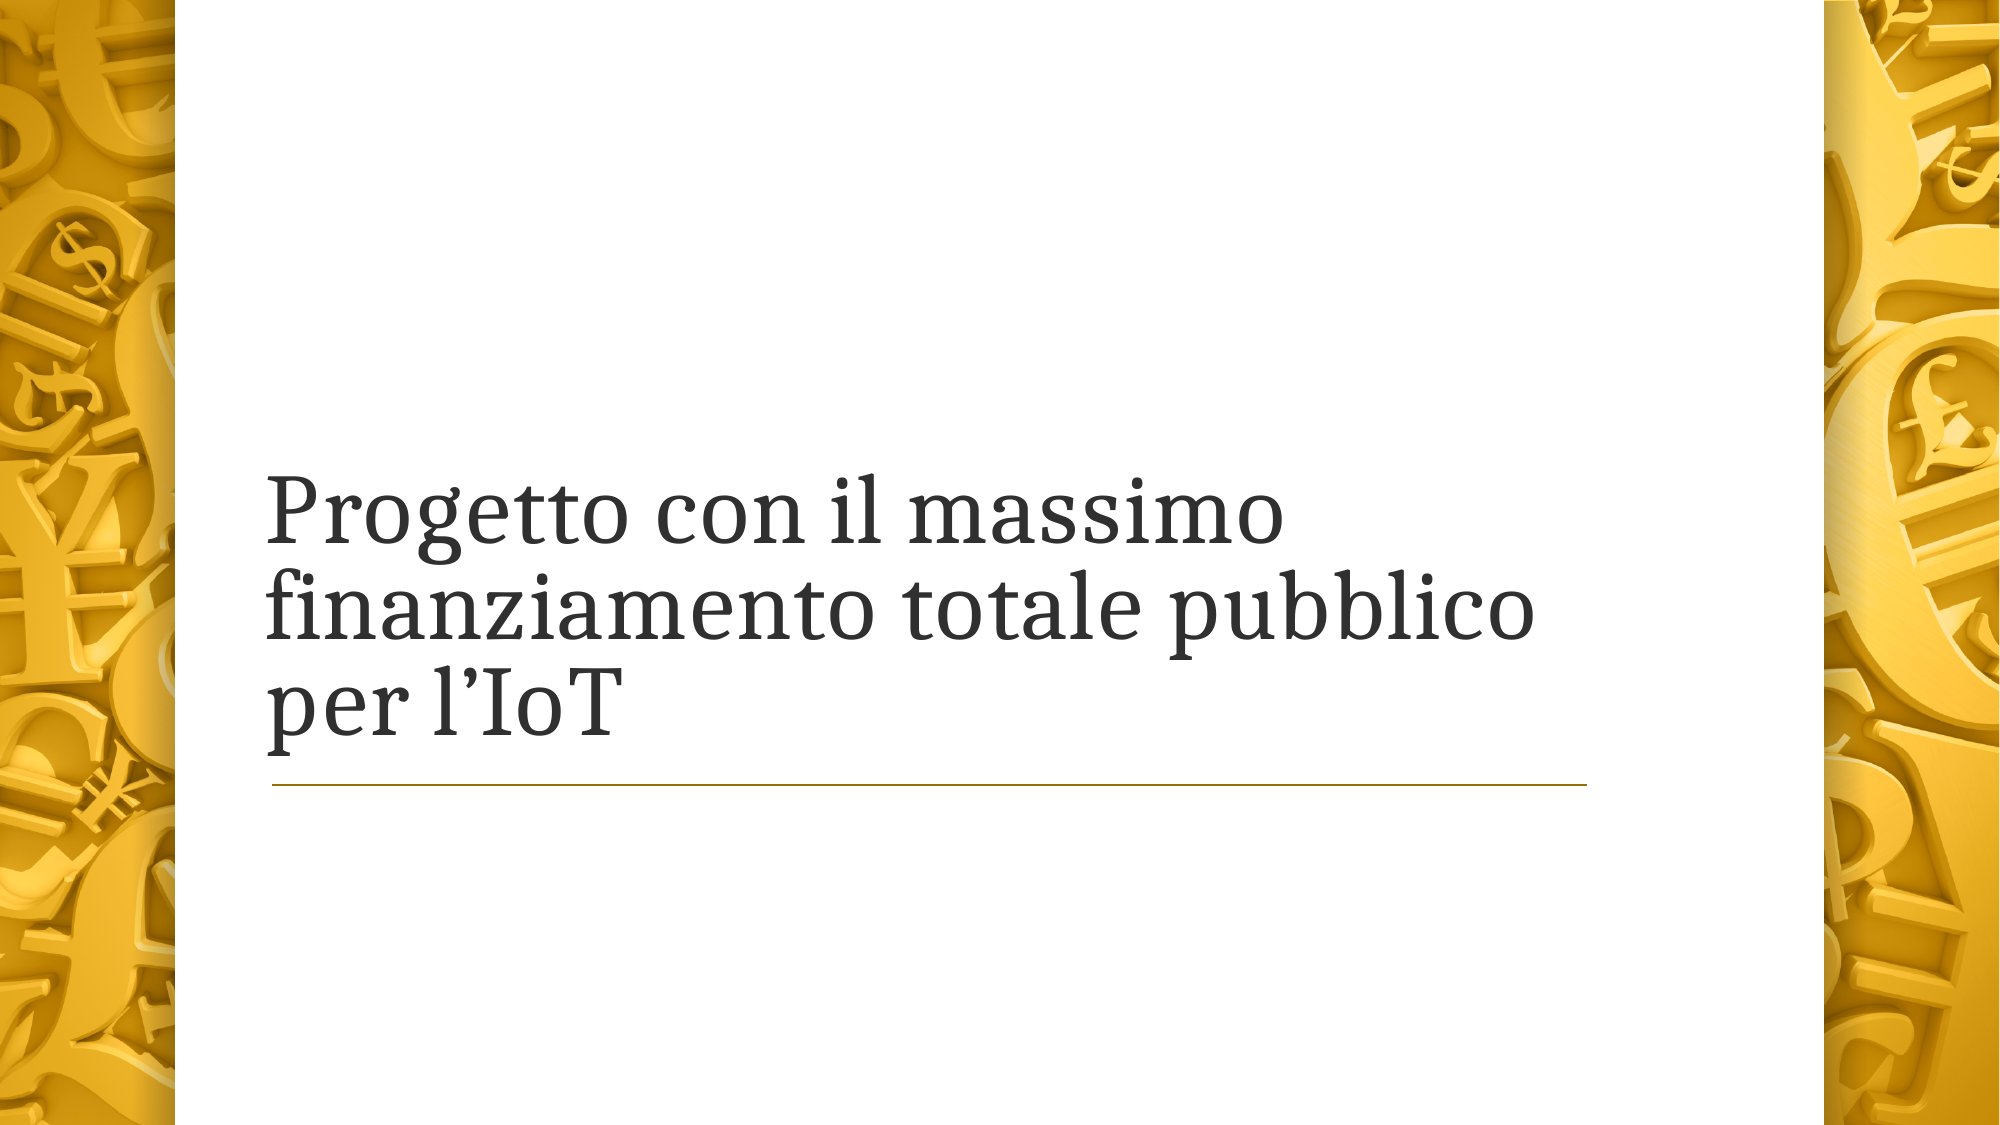

# Progetto con il massimo finanziamento totale pubblico per l’IoT